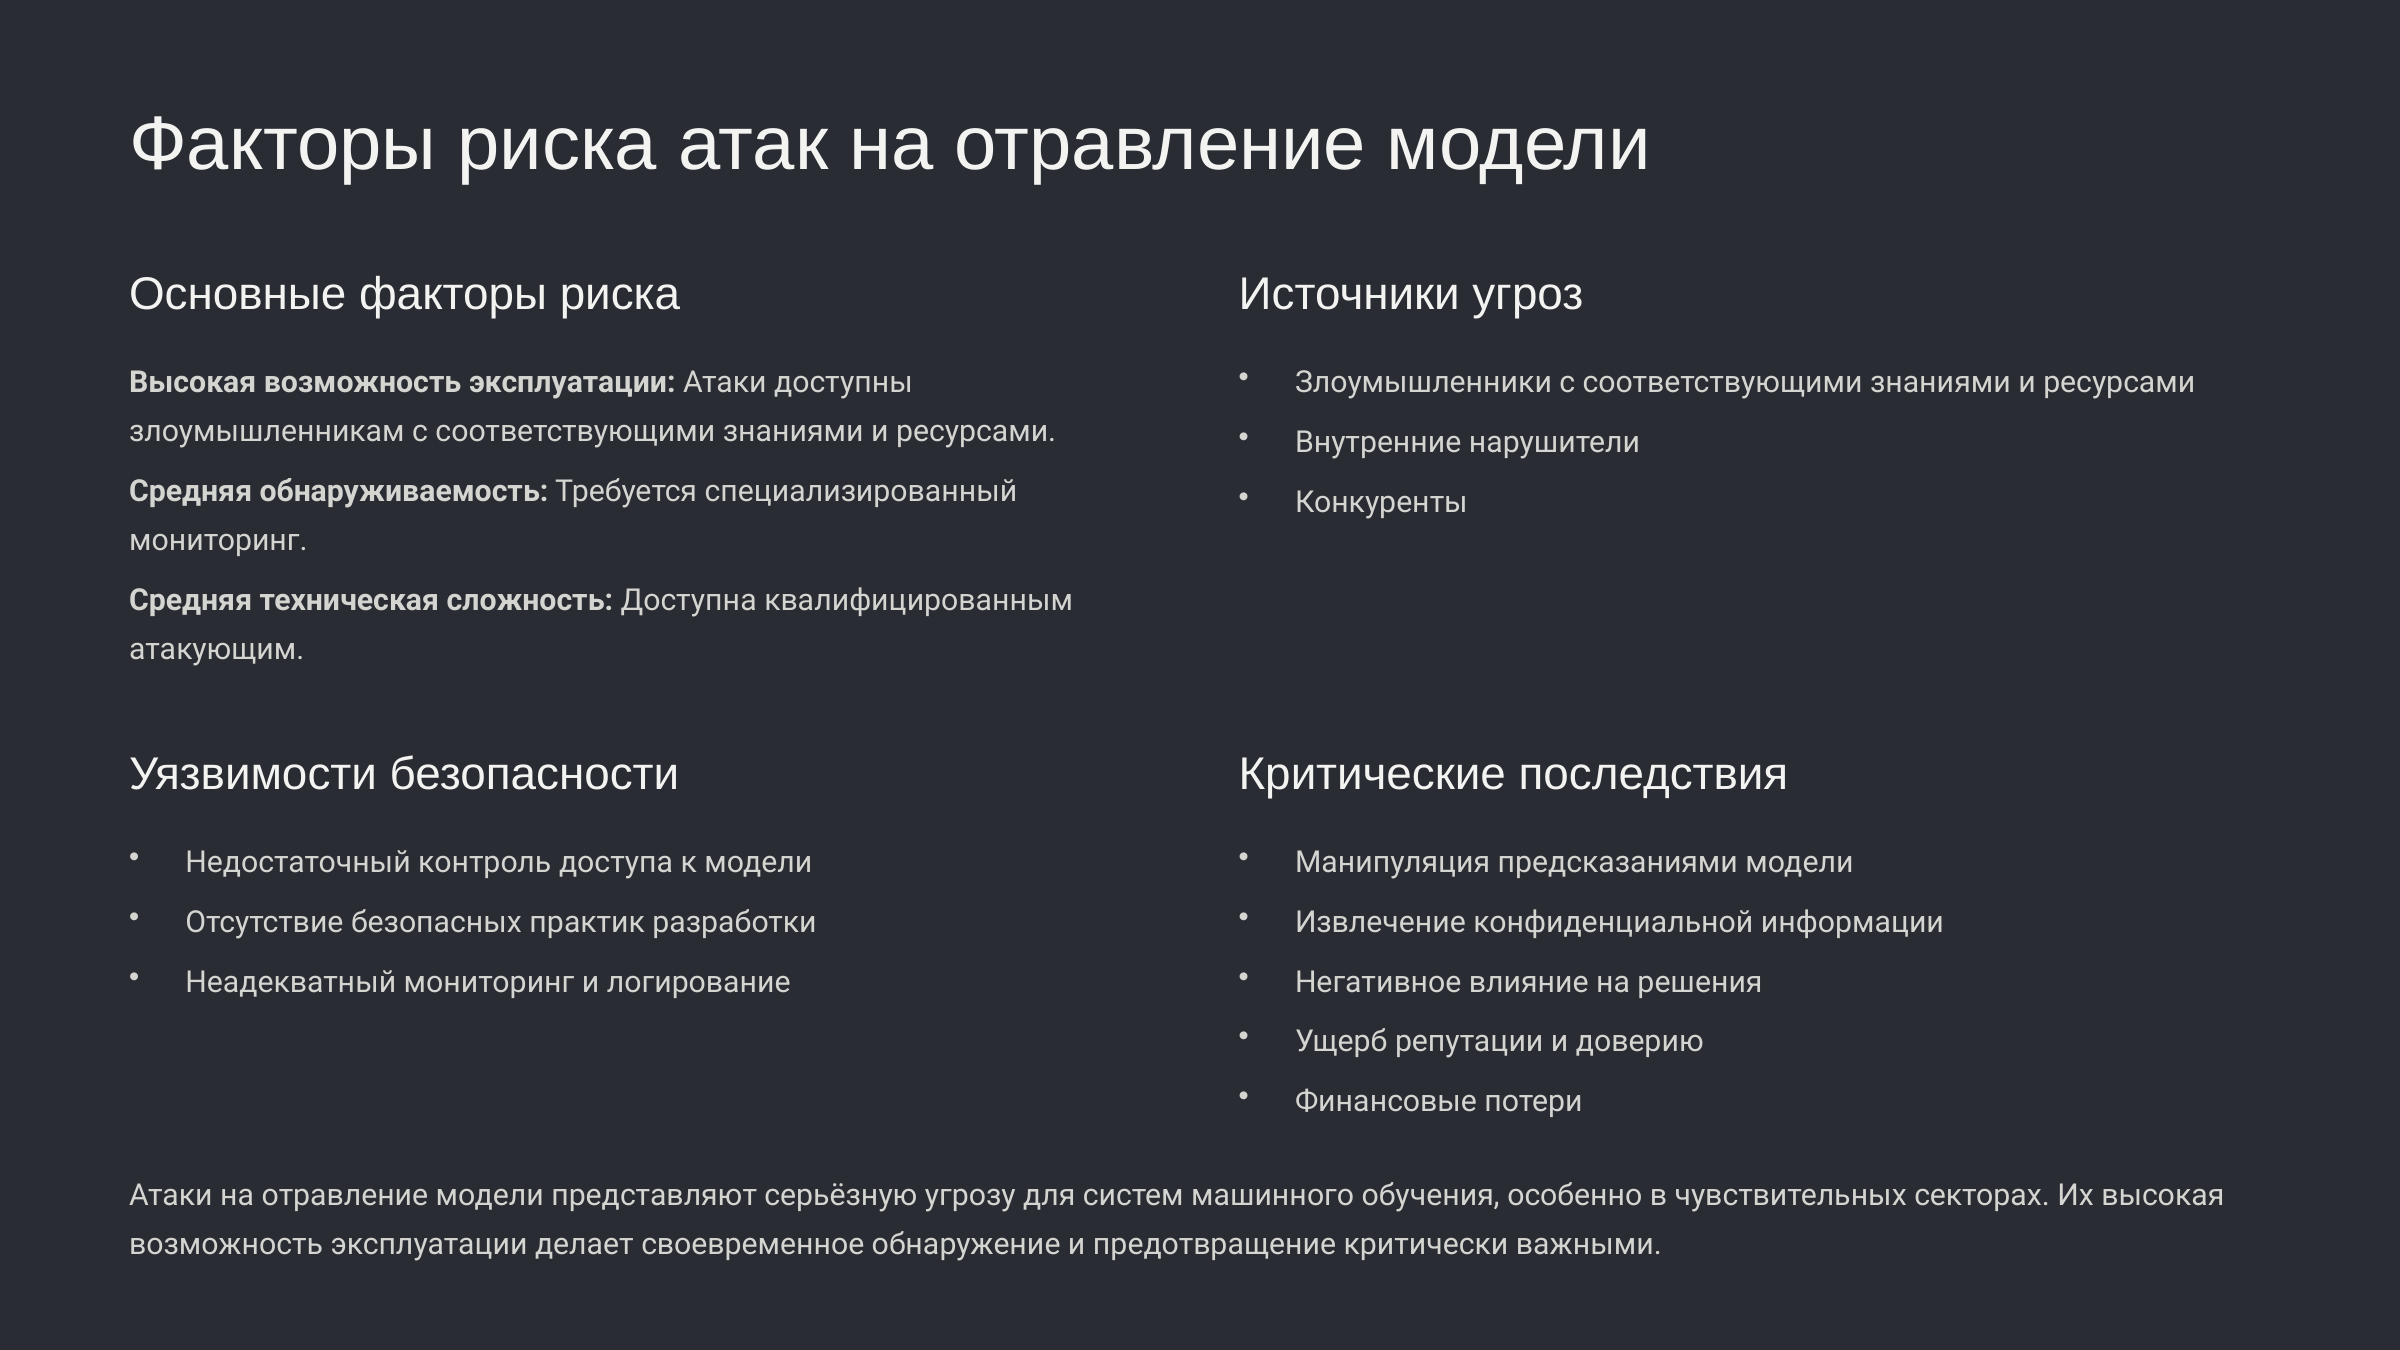

Факторы риска атак на отравление модели
Основные факторы риска
Источники угроз
Высокая возможность эксплуатации: Атаки доступны злоумышленникам с соответствующими знаниями и ресурсами.
Злоумышленники с соответствующими знаниями и ресурсами
Внутренние нарушители
Средняя обнаруживаемость: Требуется специализированный мониторинг.
Конкуренты
Средняя техническая сложность: Доступна квалифицированным атакующим.
Уязвимости безопасности
Критические последствия
Недостаточный контроль доступа к модели
Манипуляция предсказаниями модели
Отсутствие безопасных практик разработки
Извлечение конфиденциальной информации
Неадекватный мониторинг и логирование
Негативное влияние на решения
Ущерб репутации и доверию
Финансовые потери
Атаки на отравление модели представляют серьёзную угрозу для систем машинного обучения, особенно в чувствительных секторах. Их высокая возможность эксплуатации делает своевременное обнаружение и предотвращение критически важными.